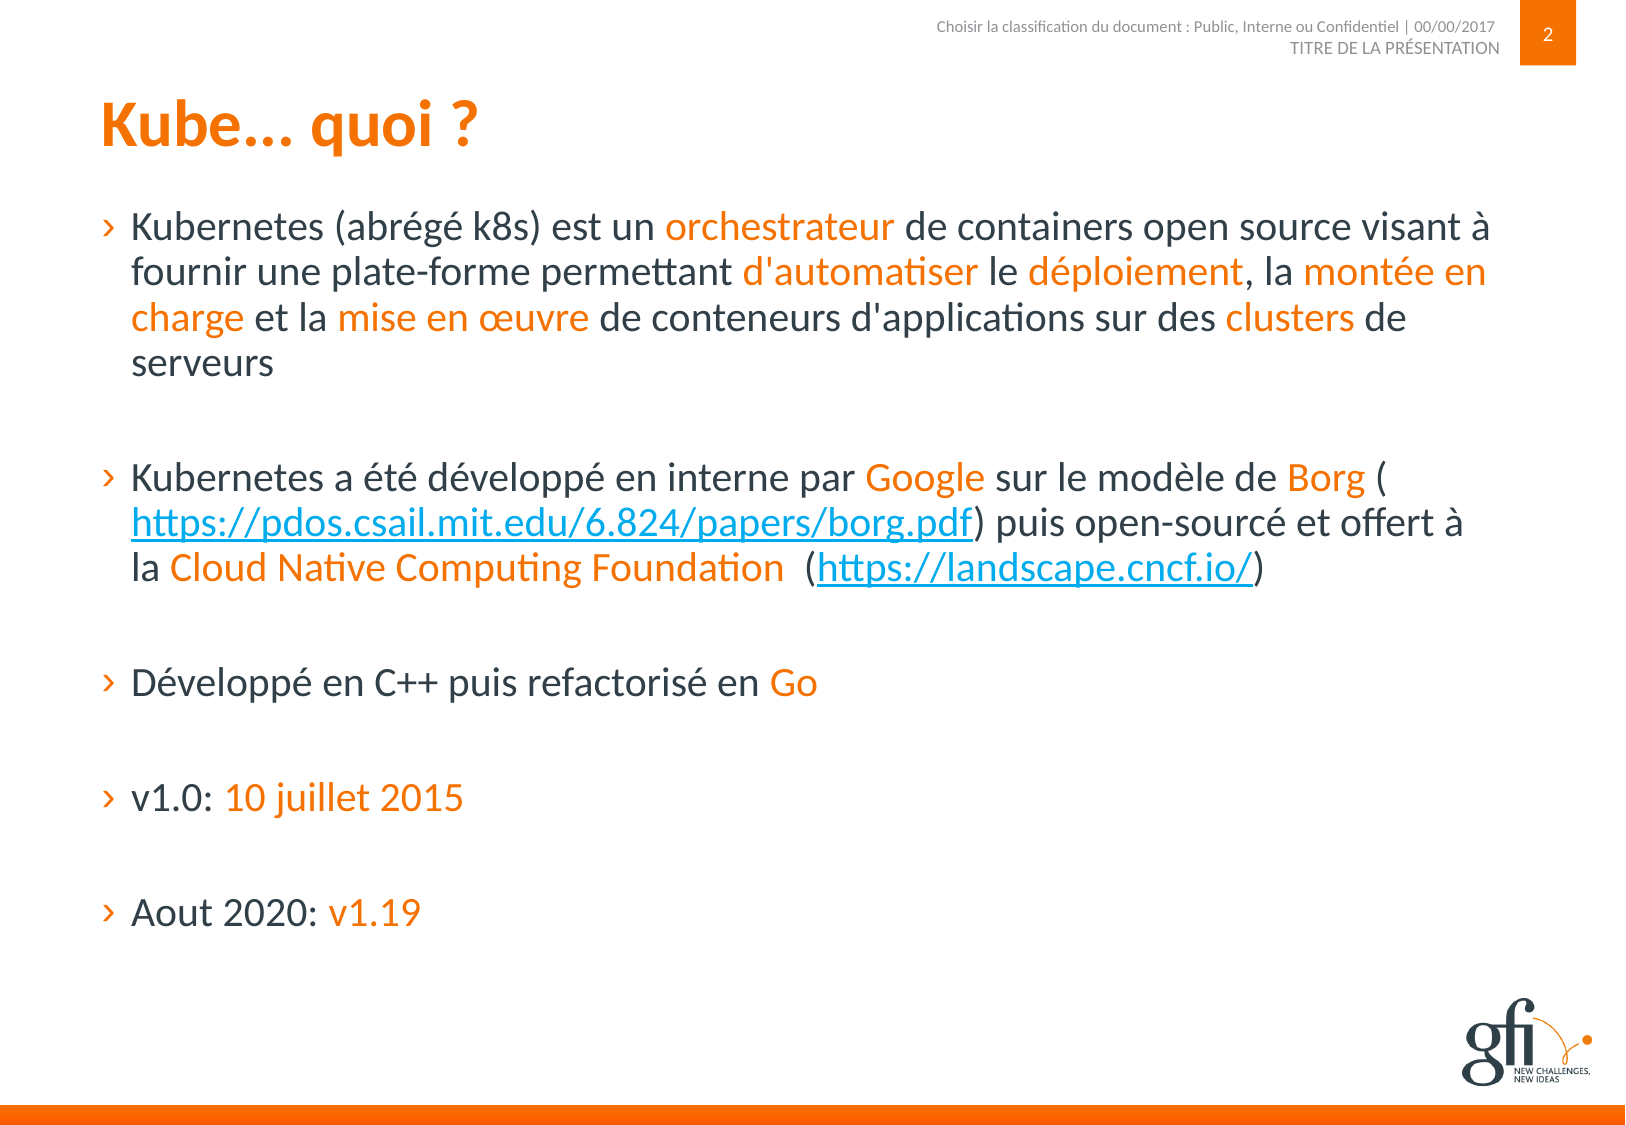

2
TITRE DE LA PRÉSENTATION
Choisir la classification du document : Public, Interne ou Confidentiel | 00/00/2017
# Kube... quoi ?
Kubernetes (abrégé k8s) est un orchestrateur de containers open source visant à fournir une plate-forme permettant d'automatiser le déploiement, la montée en charge et la mise en œuvre de conteneurs d'applications sur des clusters de serveurs

Kubernetes a été développé en interne par Google sur le modèle de Borg (https://pdos.csail.mit.edu/6.824/papers/borg.pdf) puis open-sourcé et offert à la Cloud Native Computing Foundation  (https://landscape.cncf.io/)

Développé en C++ puis refactorisé en Go

v1.0: 10 juillet 2015

Aout 2020: v1.19